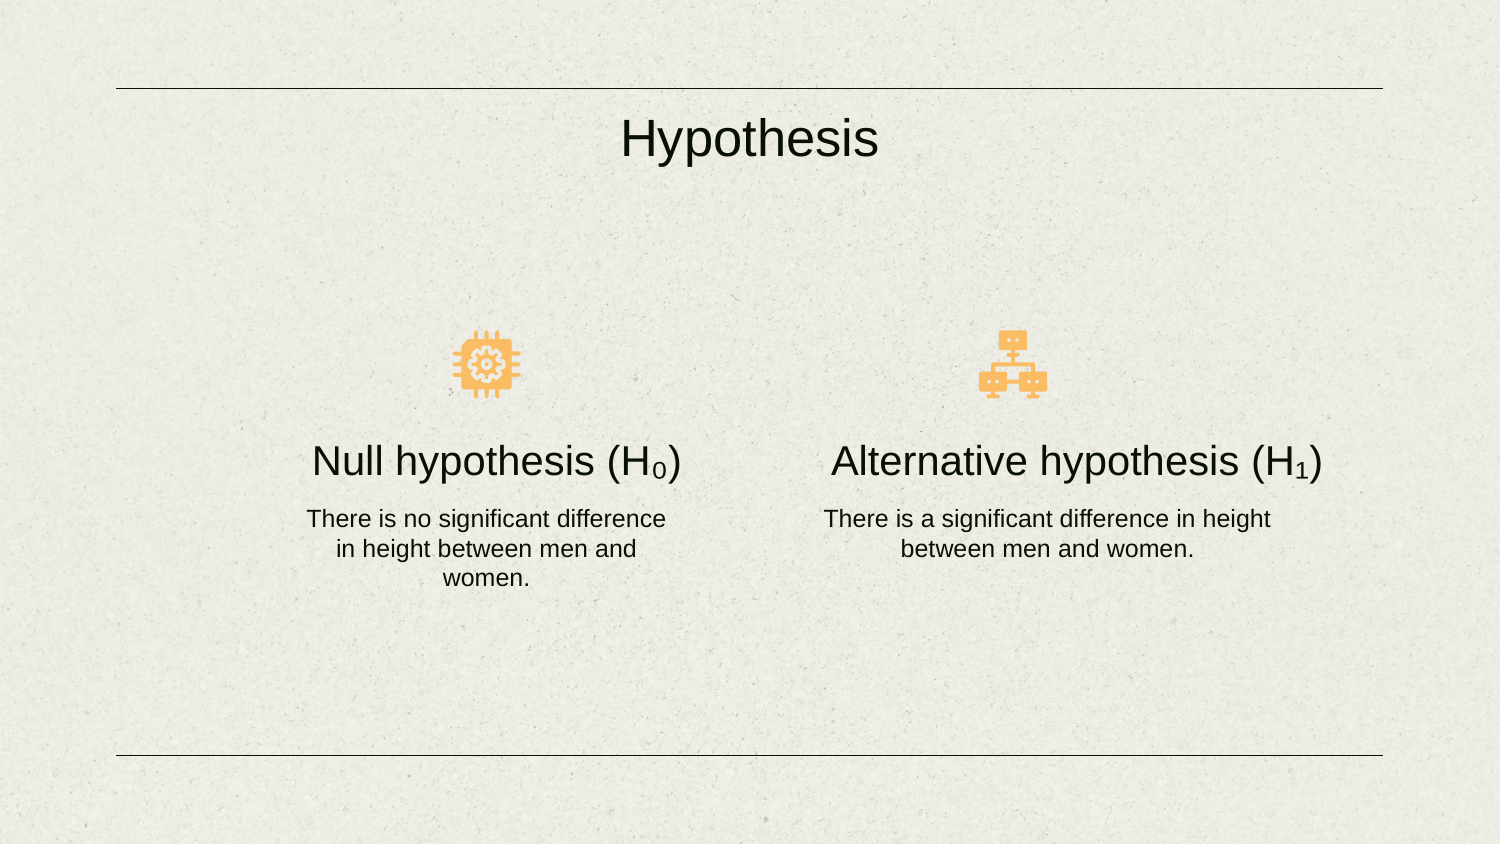

# Hypothesis

Null hypothesis (H₀)
Alternative hypothesis (H₁)
There is no significant difference in height between men and women.
There is a significant difference in height between men and women.